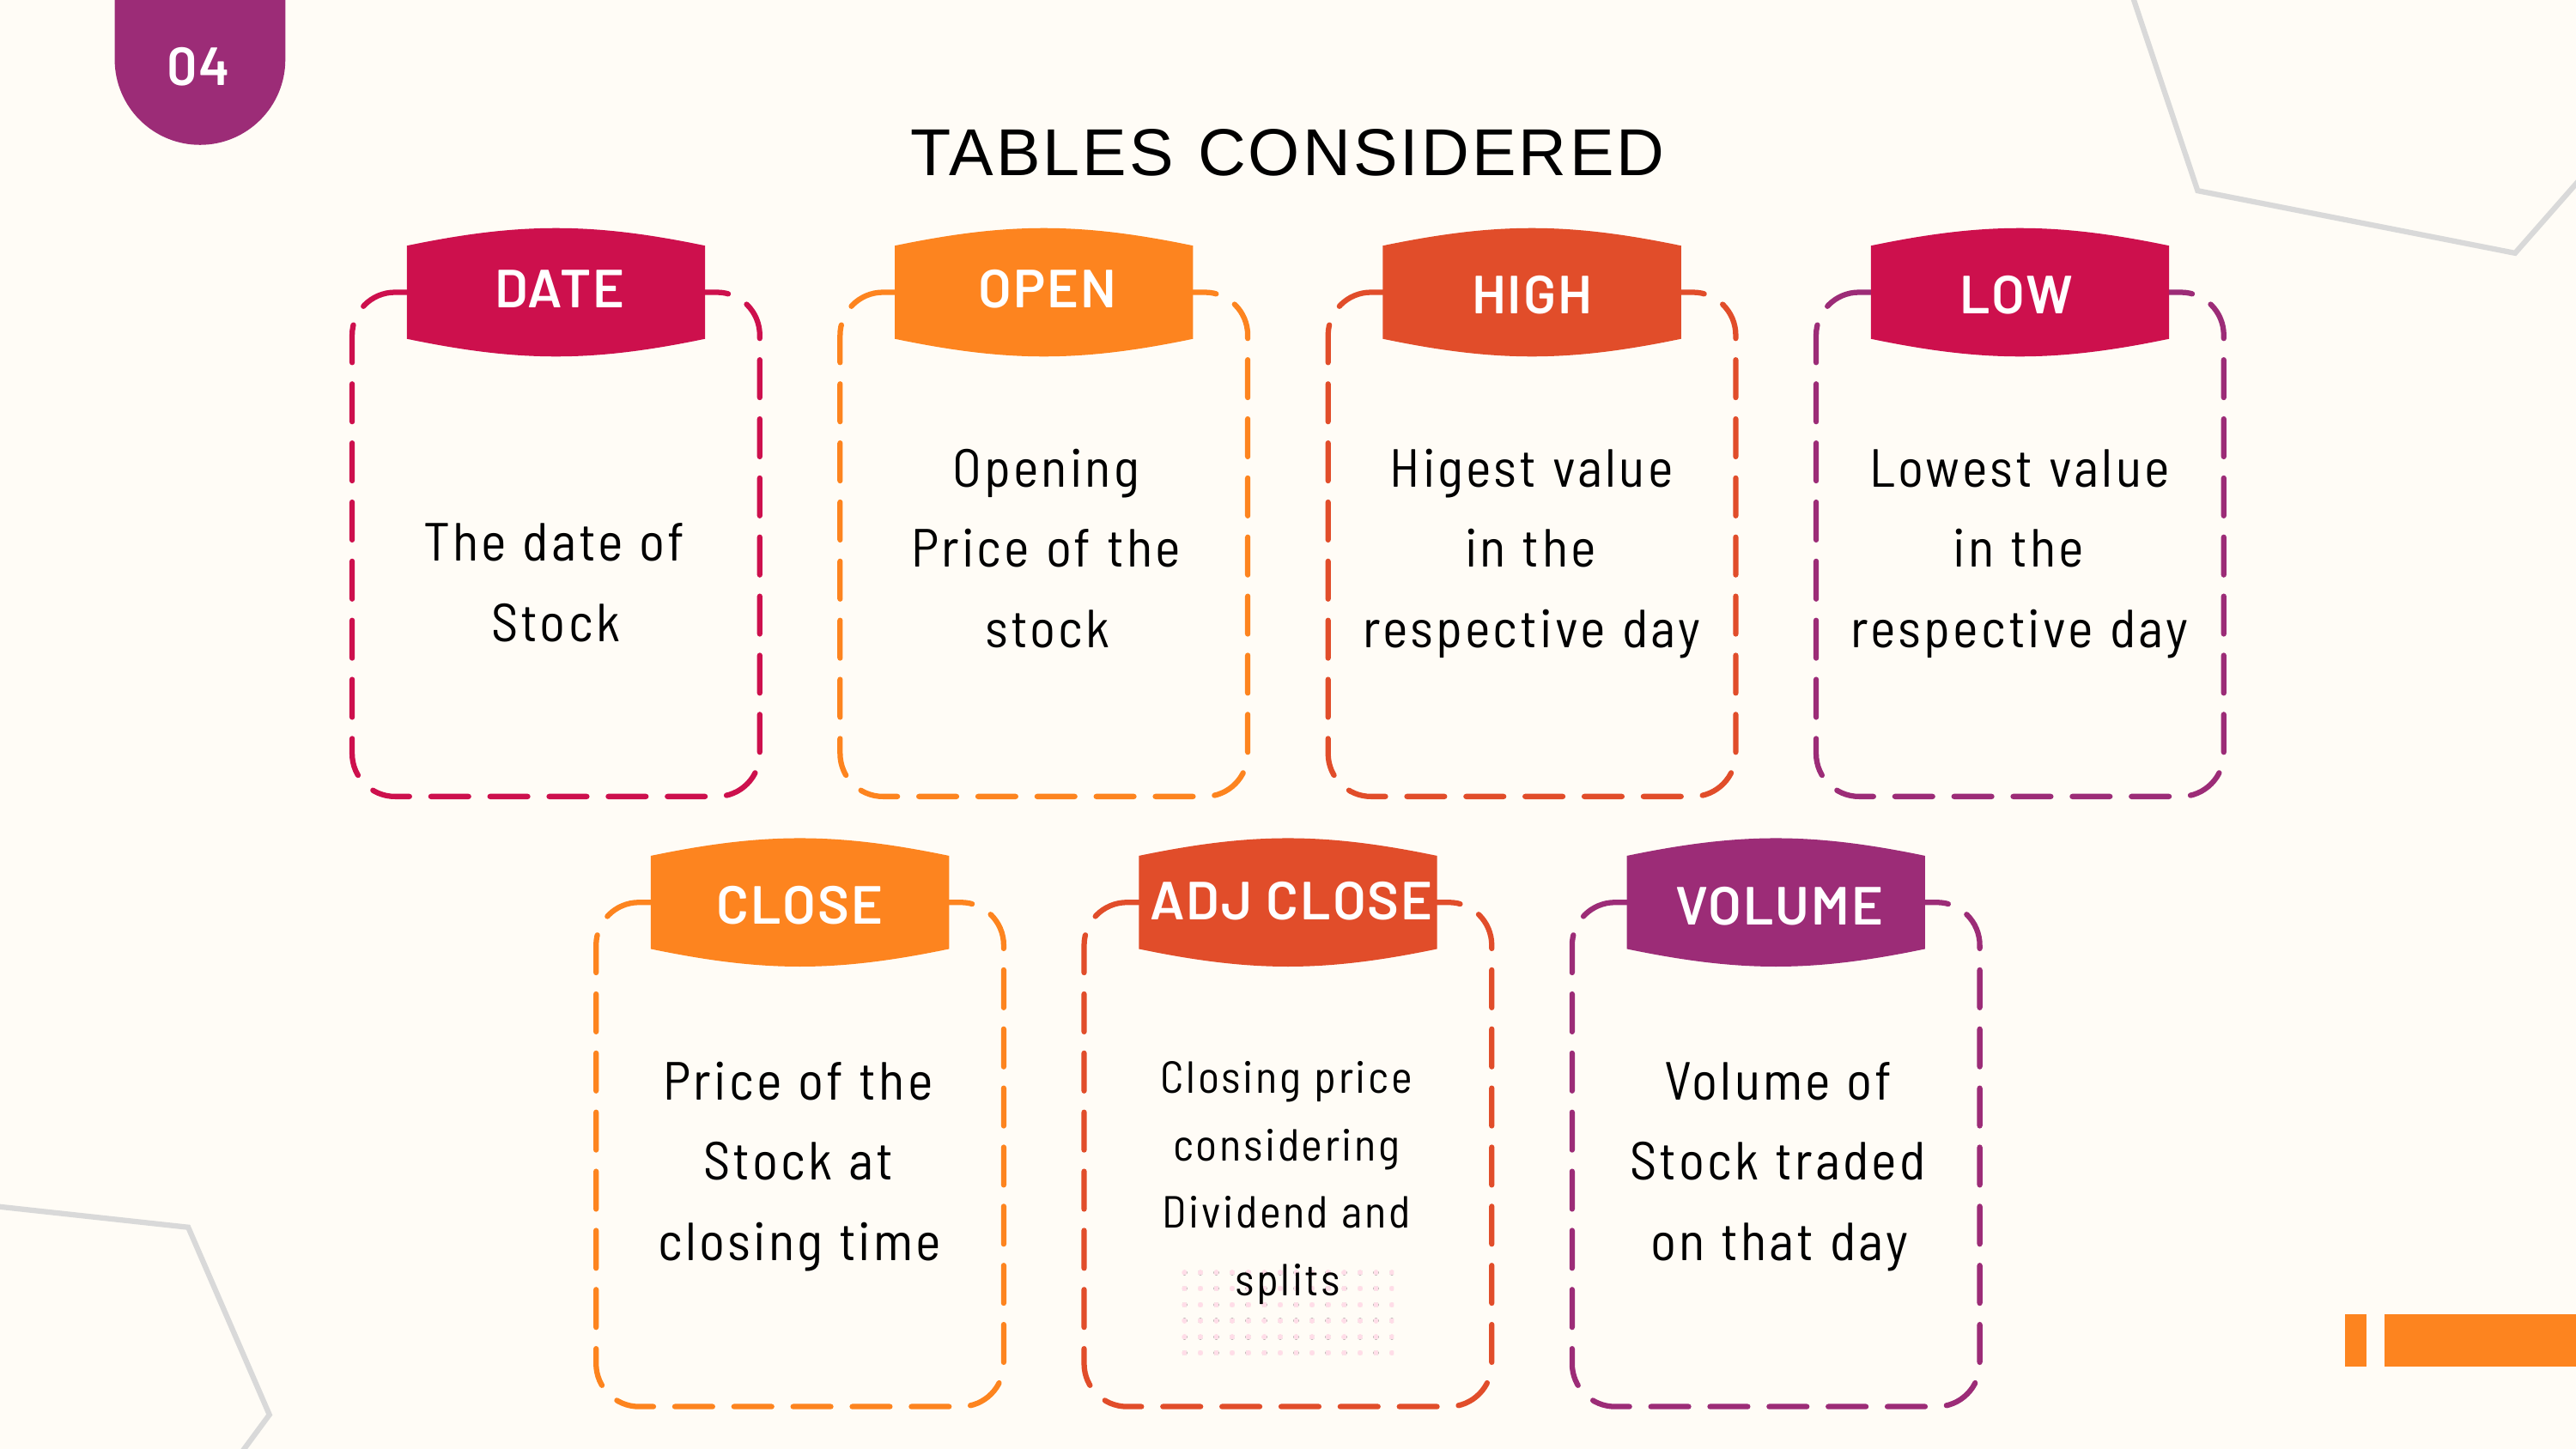

04
TABLES CONSIDERED

DATE
OPEN
HIGH
LOW

Opening Price of the stock
Higest value
in the respective day
Lowest value
in the respective day
The date of Stock

ADJ CLOSE
CLOSE
VOLUME

Price of the Stock at closing time
Volume of Stock traded on that day
Closing price considering Dividend and splits